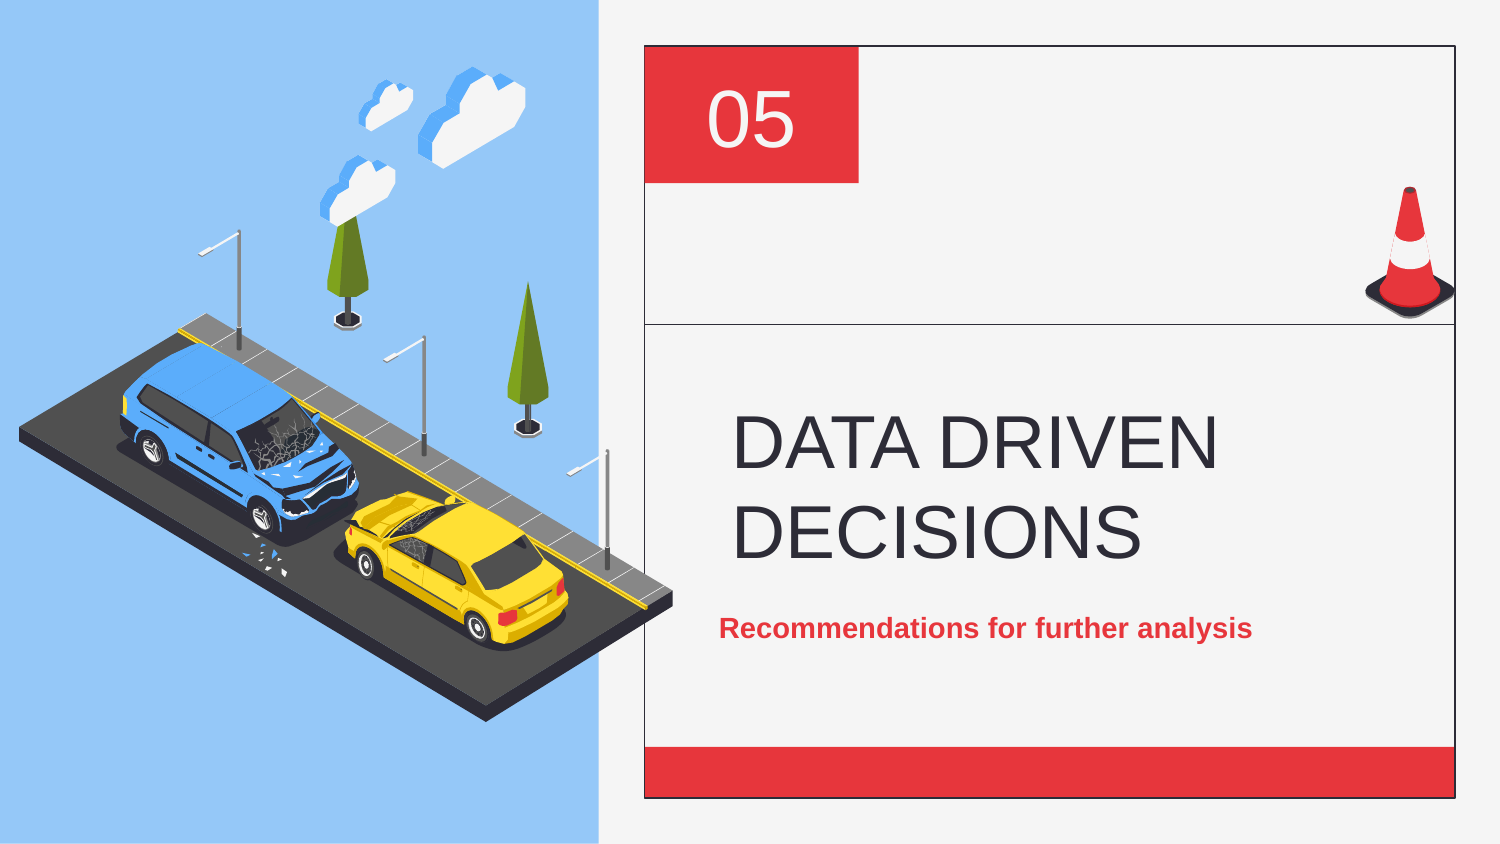

05

# DATA DRIVEN DECISIONS
Recommendations for further analysis